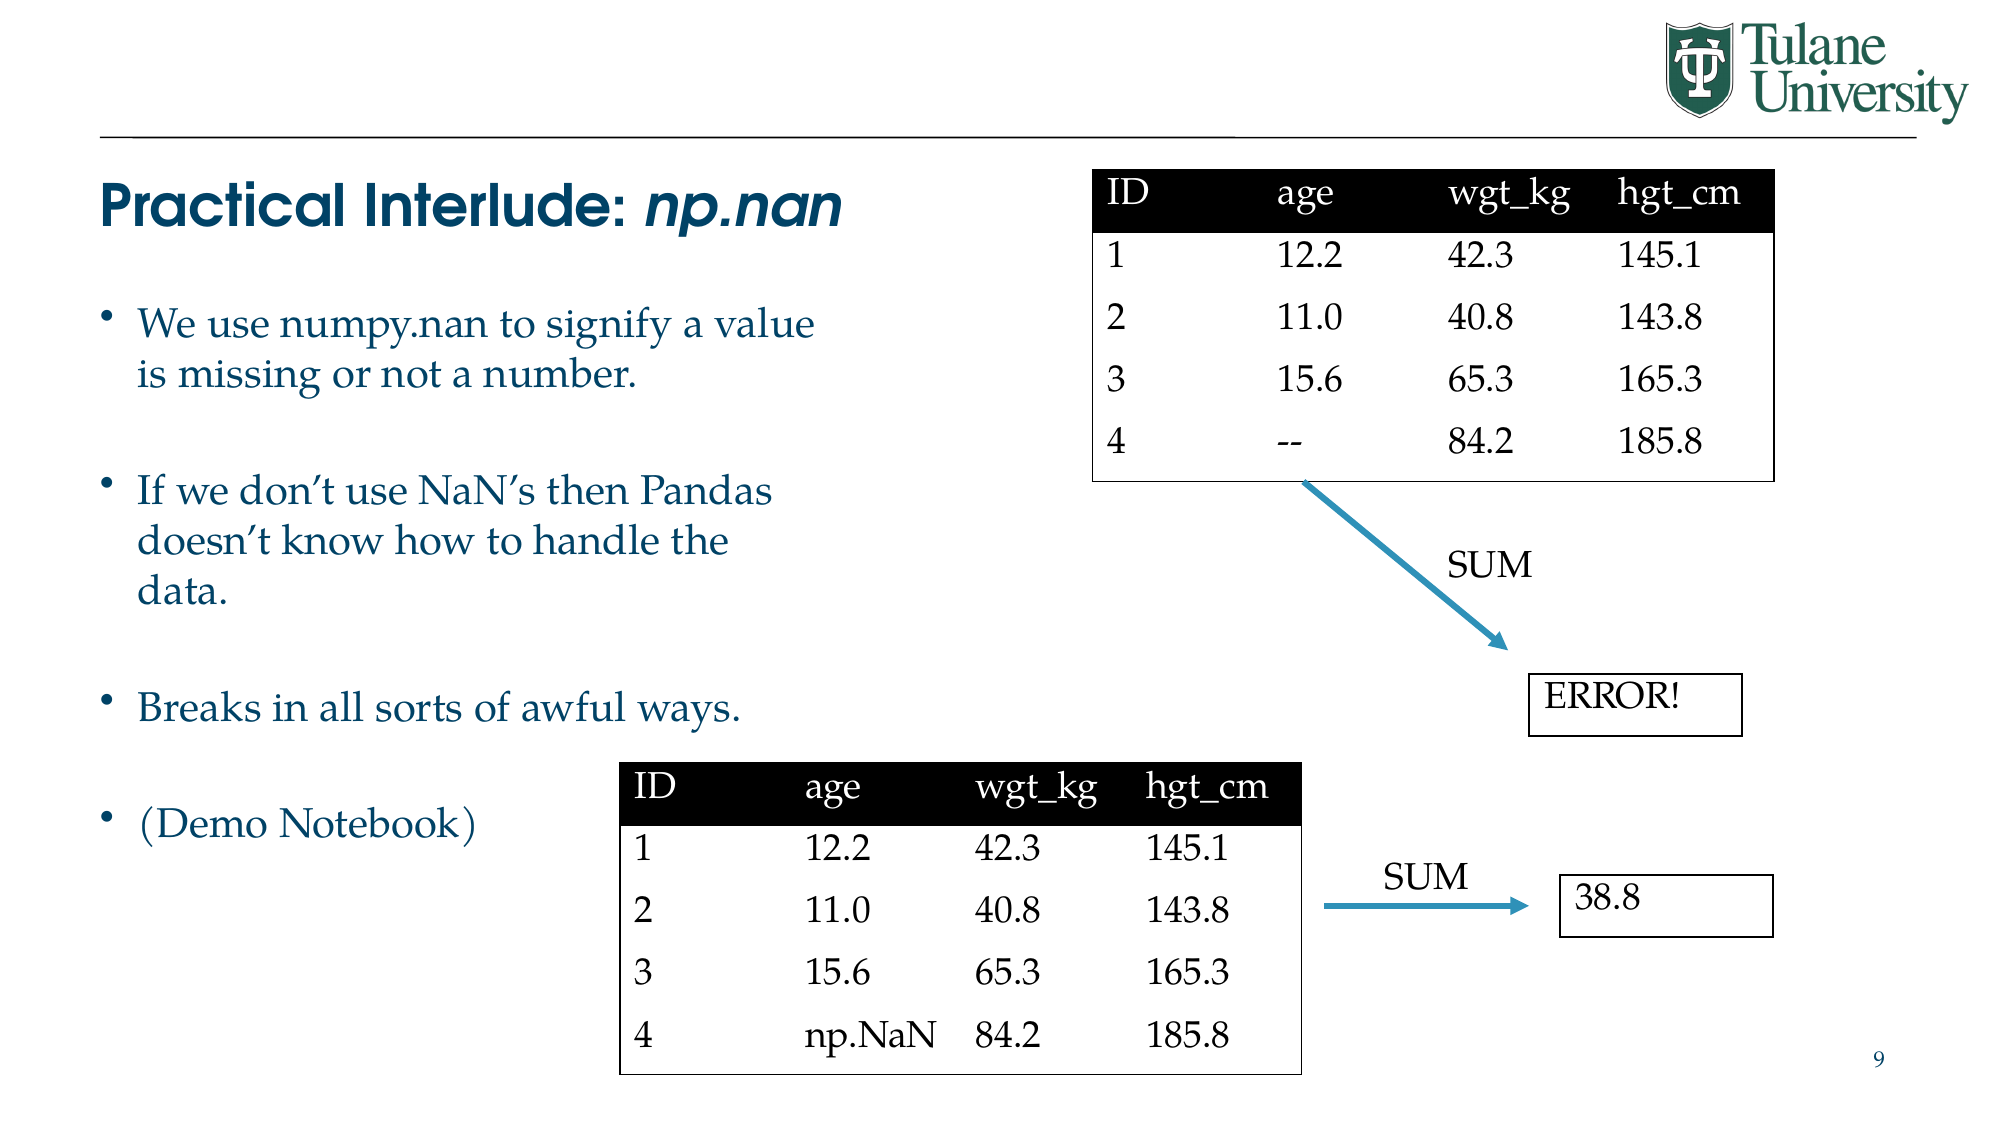

# Practical Interlude: np.nan
| ID | age | wgt\_kg | hgt\_cm |
| --- | --- | --- | --- |
| 1 | 12.2 | 42.3 | 145.1 |
| 2 | 11.0 | 40.8 | 143.8 |
| 3 | 15.6 | 65.3 | 165.3 |
| 4 | -- | 84.2 | 185.8 |
We use numpy.nan to signify a value is missing or not a number.

If we don’t use NaN’s then Pandas doesn’t know how to handle the data.

Breaks in all sorts of awful ways.

(Demo Notebook)
SUM
| ERROR! |
| --- |
| ID | age | wgt\_kg | hgt\_cm |
| --- | --- | --- | --- |
| 1 | 12.2 | 42.3 | 145.1 |
| 2 | 11.0 | 40.8 | 143.8 |
| 3 | 15.6 | 65.3 | 165.3 |
| 4 | np.NaN | 84.2 | 185.8 |
SUM
| 38.8 |
| --- |
9